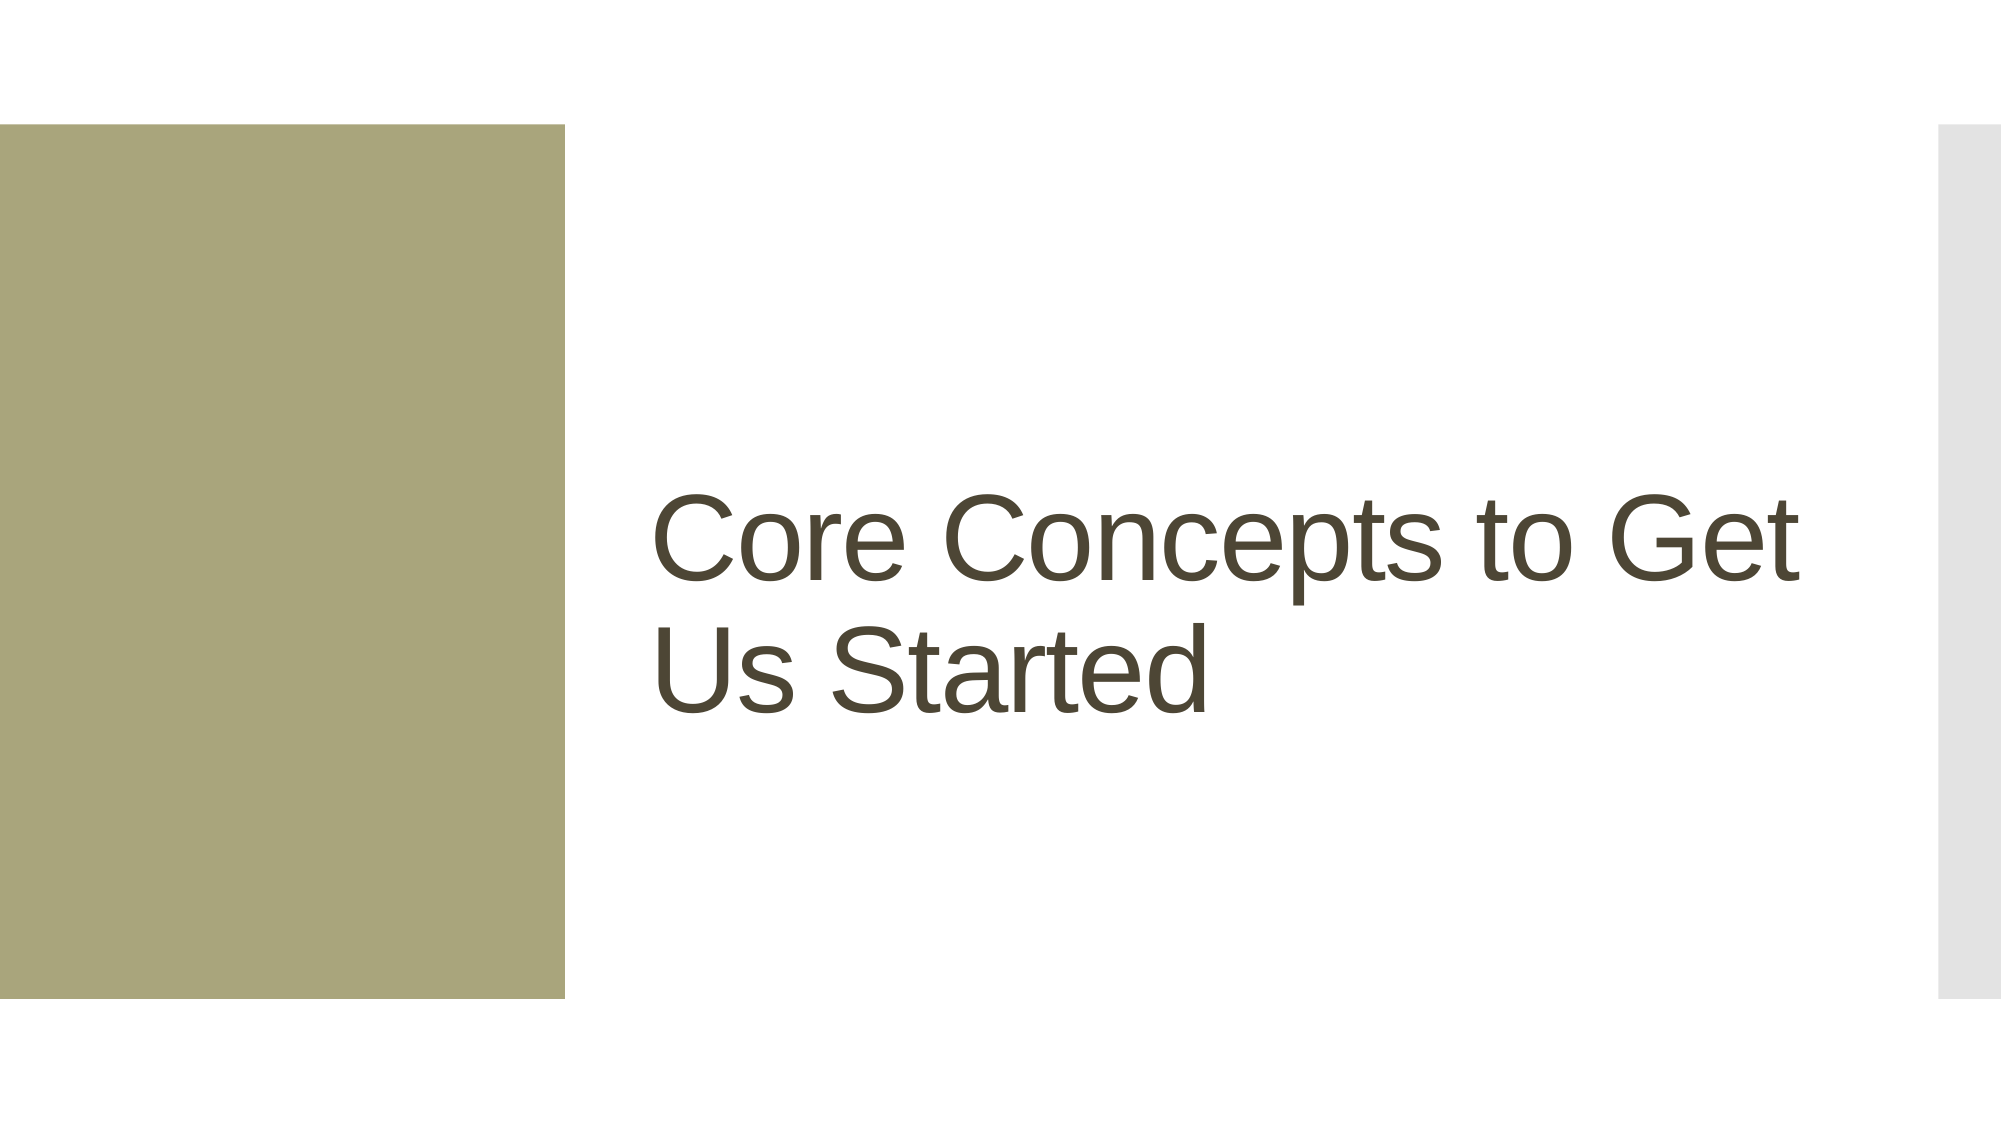

# Core Concepts to Get Us Started